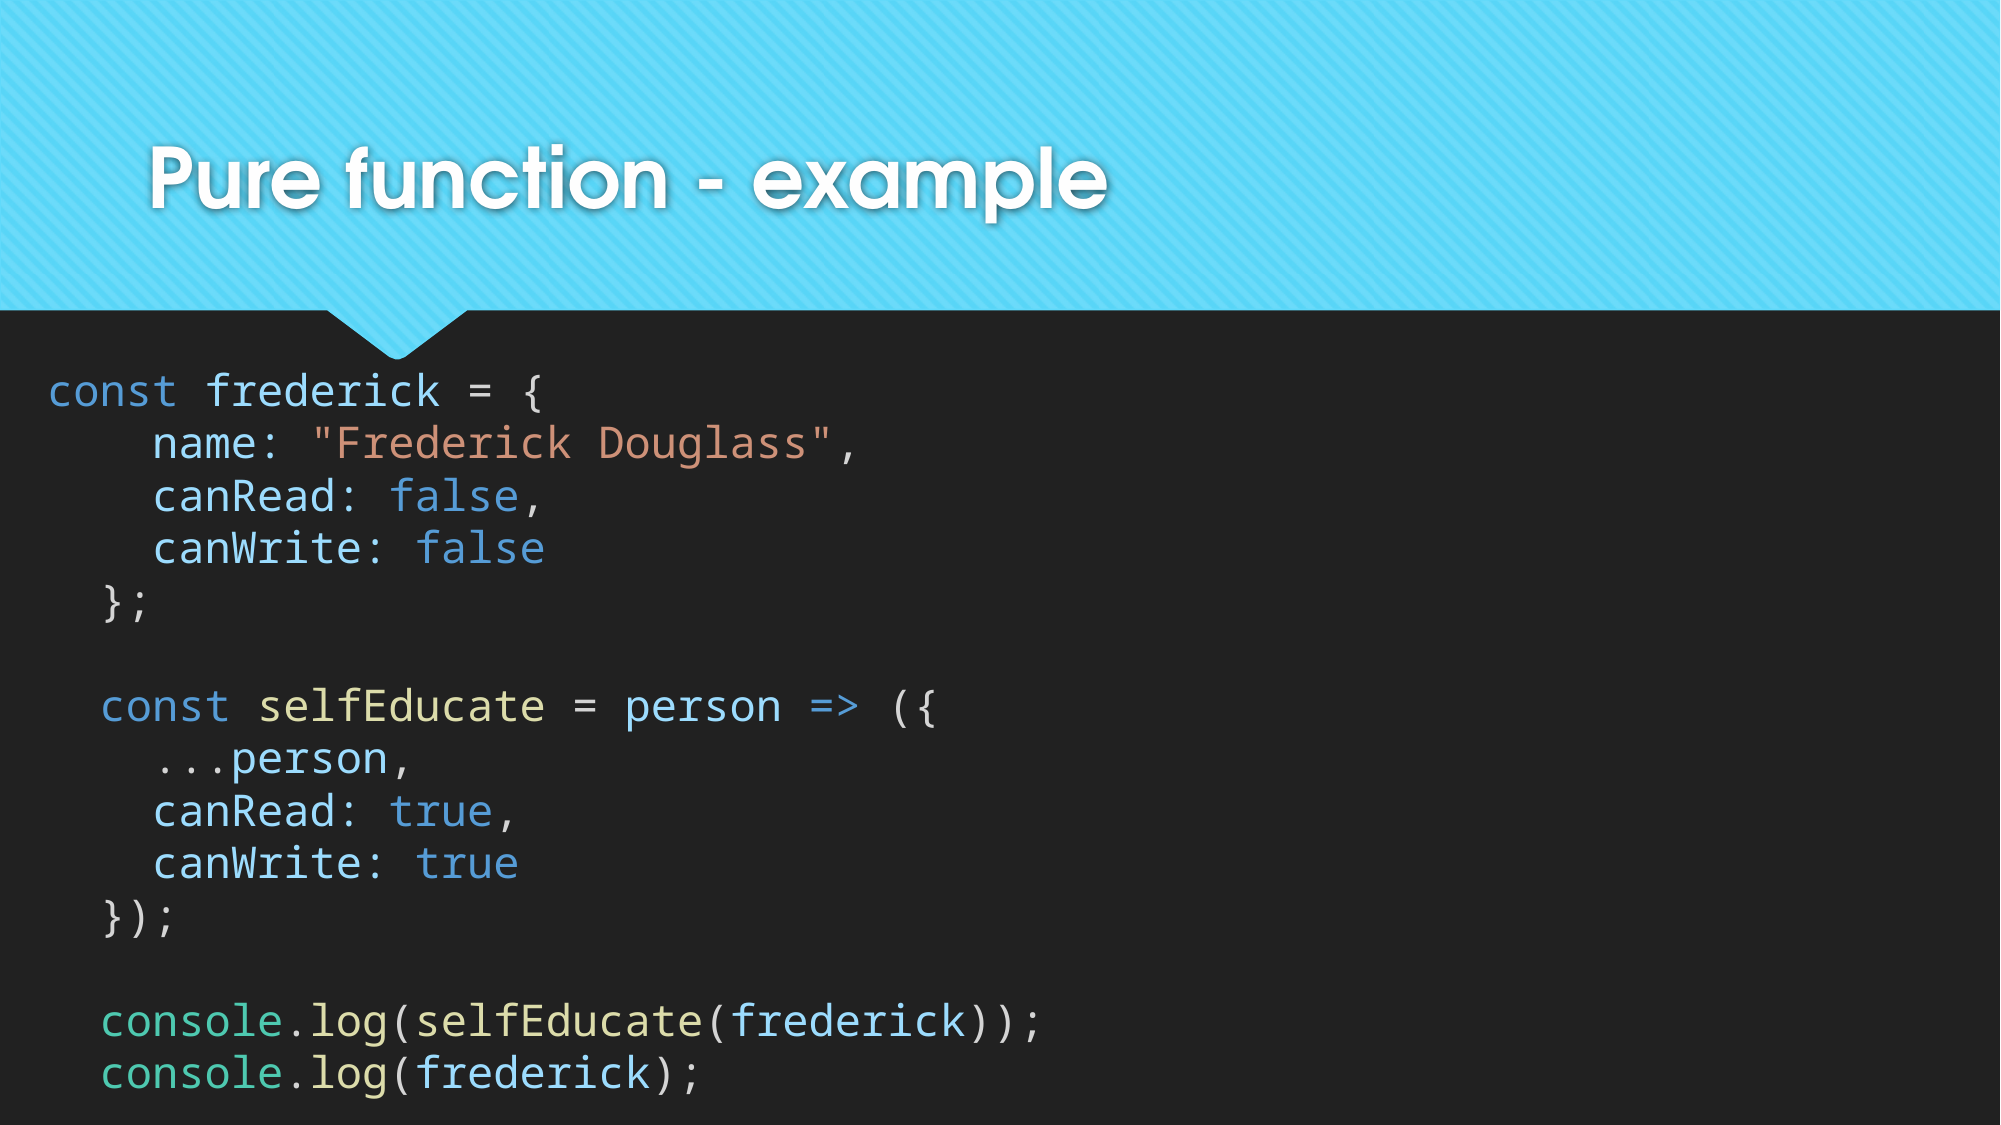

# Pure function - example
const frederick = {
    name: "Frederick Douglass",
    canRead: false,
    canWrite: false
  };

  const selfEducate = person => ({
    ...person,
    canRead: true,
    canWrite: true
  });

  console.log(selfEducate(frederick));
  console.log(frederick);